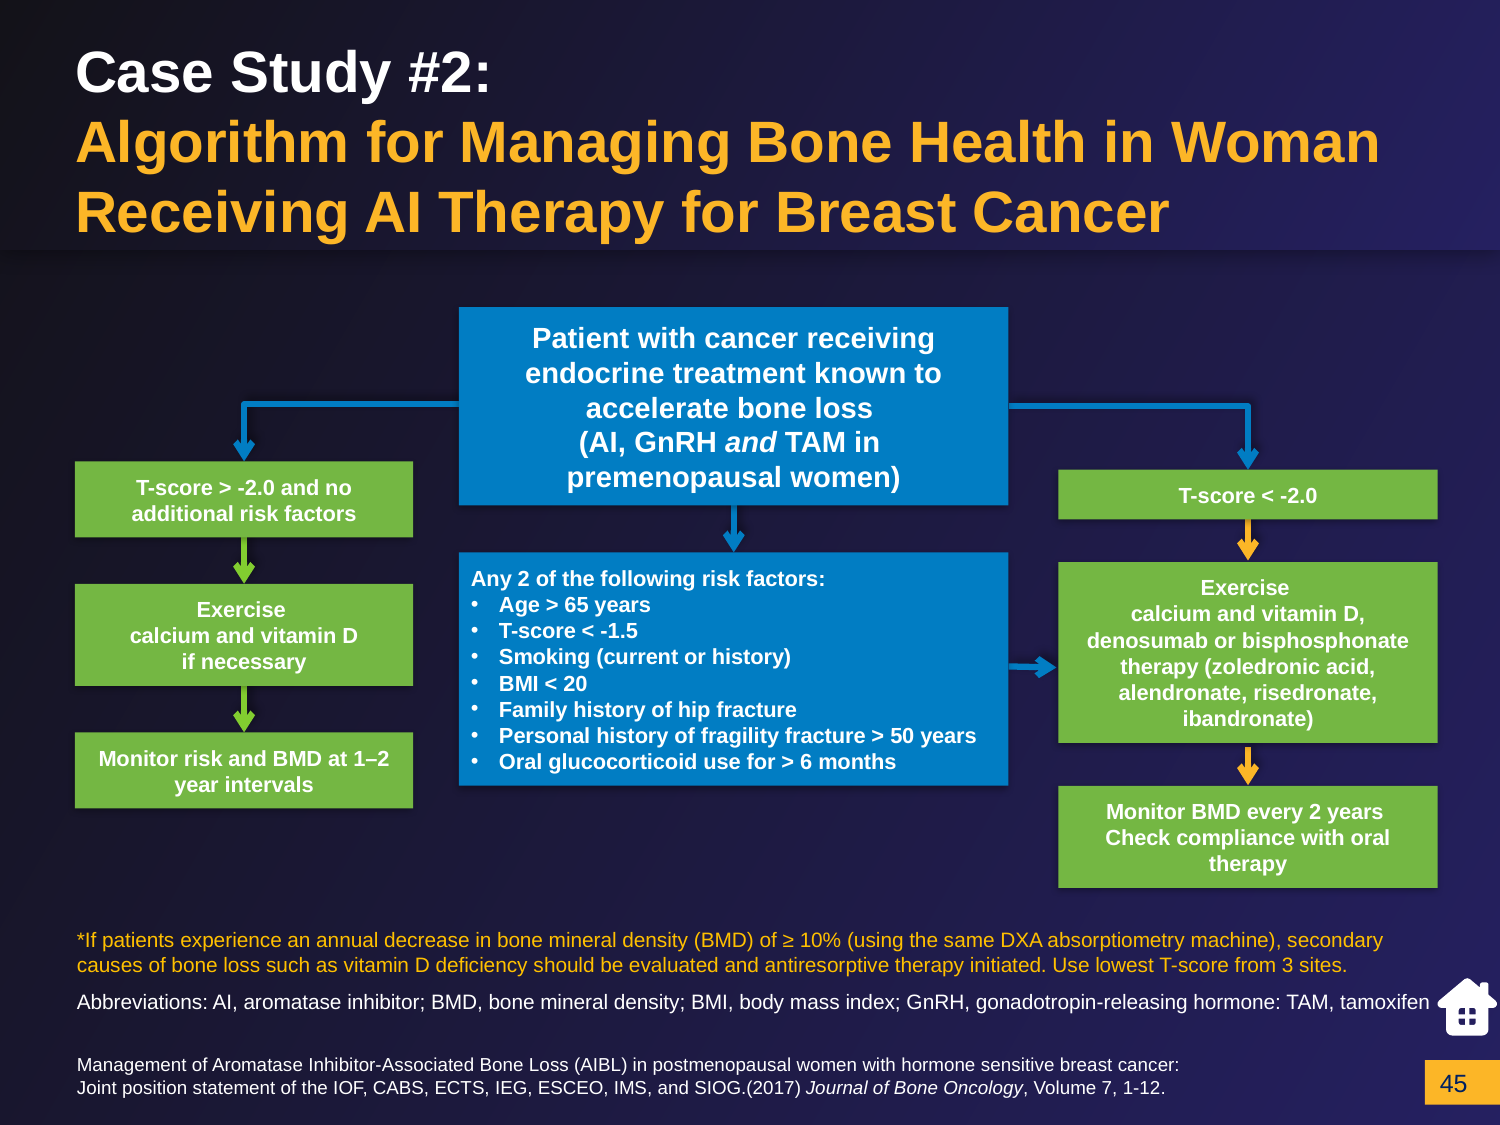

# Case Study #2: Algorithm for Managing Bone Health in Woman Receiving AI Therapy for Breast Cancer
Patient with cancer receiving endocrine treatment known to accelerate bone loss
(AI, GnRH and TAM in
premenopausal women)
T-score > -2.0 and no additional risk factors
T-score < -2.0
Any 2 of the following risk factors:
Age > 65 years
T-score < -1.5
Smoking (current or history)
BMI < 20
Family history of hip fracture
Personal history of fragility fracture > 50 years
Oral glucocorticoid use for > 6 months
Exercise
calcium and vitamin D, denosumab or bisphosphonate therapy (zoledronic acid, alendronate, risedronate, ibandronate)
Exercise
calcium and vitamin D
if necessary
Monitor risk and BMD at 1–2 year intervals
Monitor BMD every 2 years
Check compliance with oral therapy
*If patients experience an annual decrease in bone mineral density (BMD) of ≥ 10% (using the same DXA absorptiometry machine), secondary causes of bone loss such as vitamin D deficiency should be evaluated and antiresorptive therapy initiated. Use lowest T-score from 3 sites.
Abbreviations: AI, aromatase inhibitor; BMD, bone mineral density; BMI, body mass index; GnRH, gonadotropin-releasing hormone: TAM, tamoxifen

Management of Aromatase Inhibitor-Associated Bone Loss (AIBL) in postmenopausal women with hormone sensitive breast cancer:
Joint position statement of the IOF, CABS, ECTS, IEG, ESCEO, IMS, and SIOG.(2017) Journal of Bone Oncology, Volume 7, 1-12.